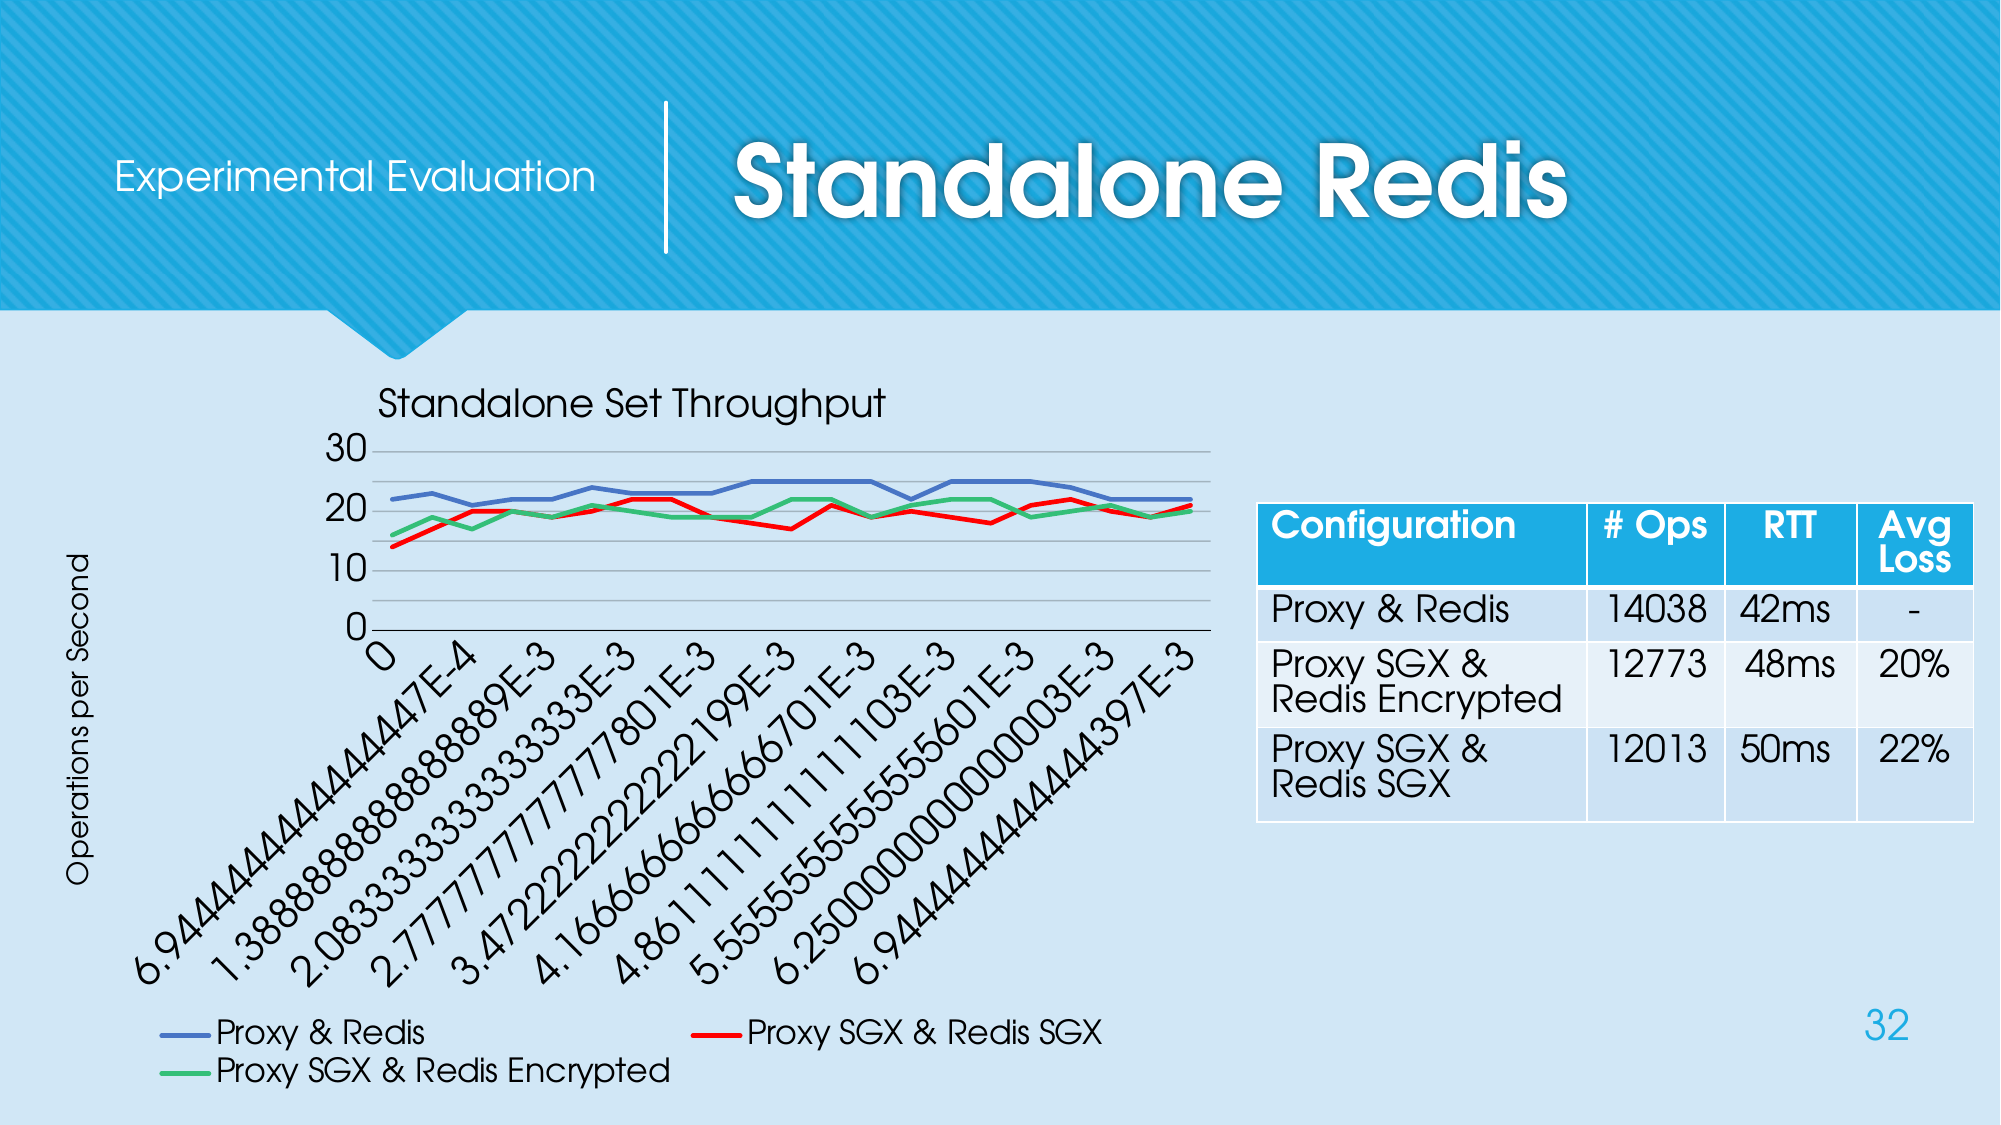

Experimental Evaluation
# Standalone Redis

### Chart: Standalone Set Throughput

| Category | Proxy & Redis | Proxy SGX & Redis SGX | Proxy SGX & Redis Encrypted |
|---|---|---|---|
| 0 | 22.0 | 14.0 | 16.0 |
| 3.4722222222222224E-4 | 23.0 | 17.0 | 19.0 |
| 6.9444444444444447E-4 | 21.0 | 20.0 | 17.0 |
| 1.0416666666666667E-3 | 22.0 | 20.0 | 20.0 |
| 1.3888888888888889E-3 | 22.0 | 19.0 | 19.0 |
| 1.736111111111111E-3 | 24.0 | 20.0 | 21.0 |
| 2.0833333333333333E-3 | 23.0 | 22.0 | 20.0 |
| 2.4305555555555599E-3 | 23.0 | 22.0 | 19.0 |
| 2.7777777777777801E-3 | 23.0 | 19.0 | 19.0 |
| 3.1250000000000002E-3 | 25.0 | 18.0 | 19.0 |
| 3.4722222222222199E-3 | 25.0 | 17.0 | 22.0 |
| 3.81944444444444E-3 | 25.0 | 21.0 | 22.0 |
| 4.1666666666666701E-3 | 25.0 | 19.0 | 19.0 |
| 4.5138888888888902E-3 | 22.0 | 20.0 | 21.0 |
| 4.8611111111111103E-3 | 25.0 | 19.0 | 22.0 |
| 5.2083333333333296E-3 | 25.0 | 18.0 | 22.0 |
| 5.5555555555555601E-3 | 25.0 | 21.0 | 19.0 |
| 5.9027777777777802E-3 | 24.0 | 22.0 | 20.0 |
| 6.2500000000000003E-3 | 22.0 | 20.0 | 21.0 |
| 6.5972222222222196E-3 | 22.0 | 19.0 | 19.0 |
| 6.9444444444444397E-3 | 22.0 | 21.0 | 20.0 |
| Configuration | # Ops | RTT | Avg Loss |
| --- | --- | --- | --- |
| Proxy & Redis | 14038 | 42ms | - |
| Proxy SGX & Redis Encrypted | 12773 | 48ms | 20% |
| Proxy SGX & Redis SGX | 12013 | 50ms | 22% |
32